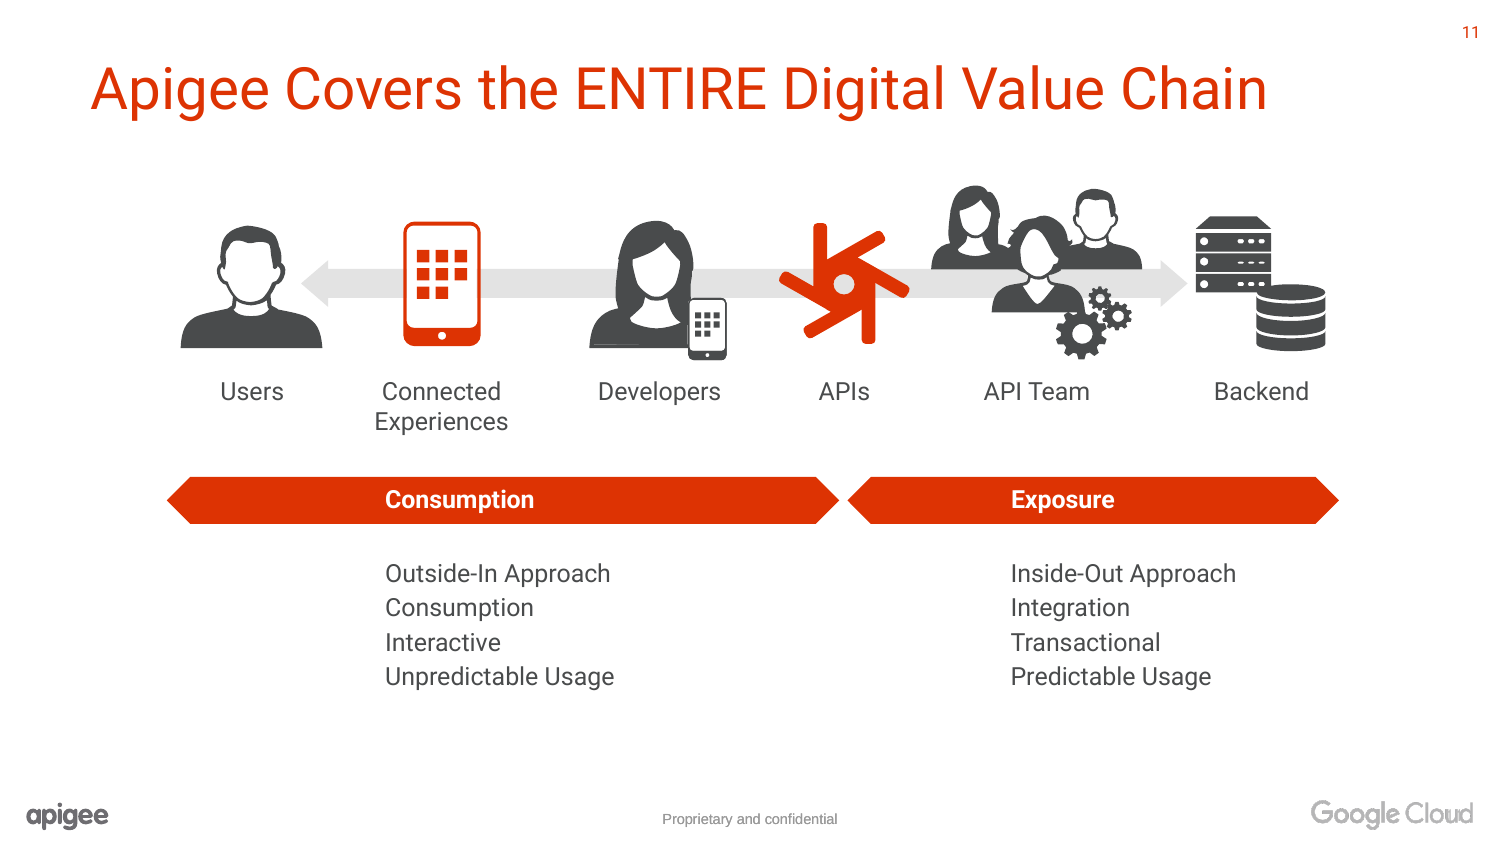

# Apigee Covers the ENTIRE Digital Value Chain

Users
Connected Experiences
Developers
APIs
API Team
Backend
Exposure
Consumption

Inside-Out Approach
Integration
Transactional
Predictable Usage
Outside-In Approach
Consumption
Interactive
Unpredictable Usage
11